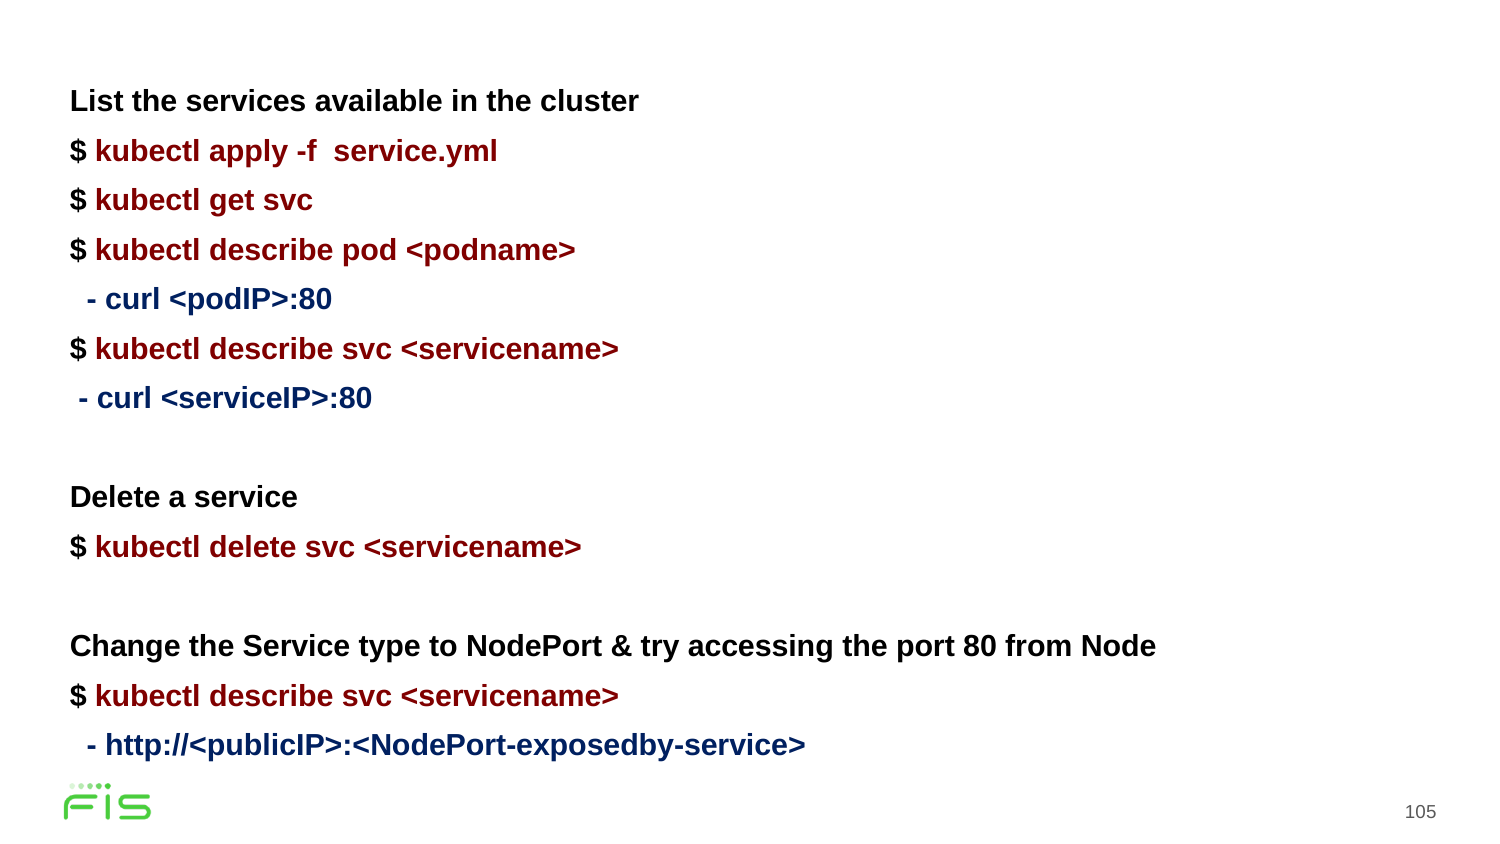

List the services available in the cluster
$ kubectl apply -f  service.yml
$ kubectl get svc
$ kubectl describe pod <podname>
  - curl <podIP>:80
$ kubectl describe svc <servicename>
 - curl <serviceIP>:80

Delete a service
$ kubectl delete svc <servicename>

Change the Service type to NodePort & try accessing the port 80 from Node
$ kubectl describe svc <servicename>
  - http://<publicIP>:<NodePort-exposedby-service>
105